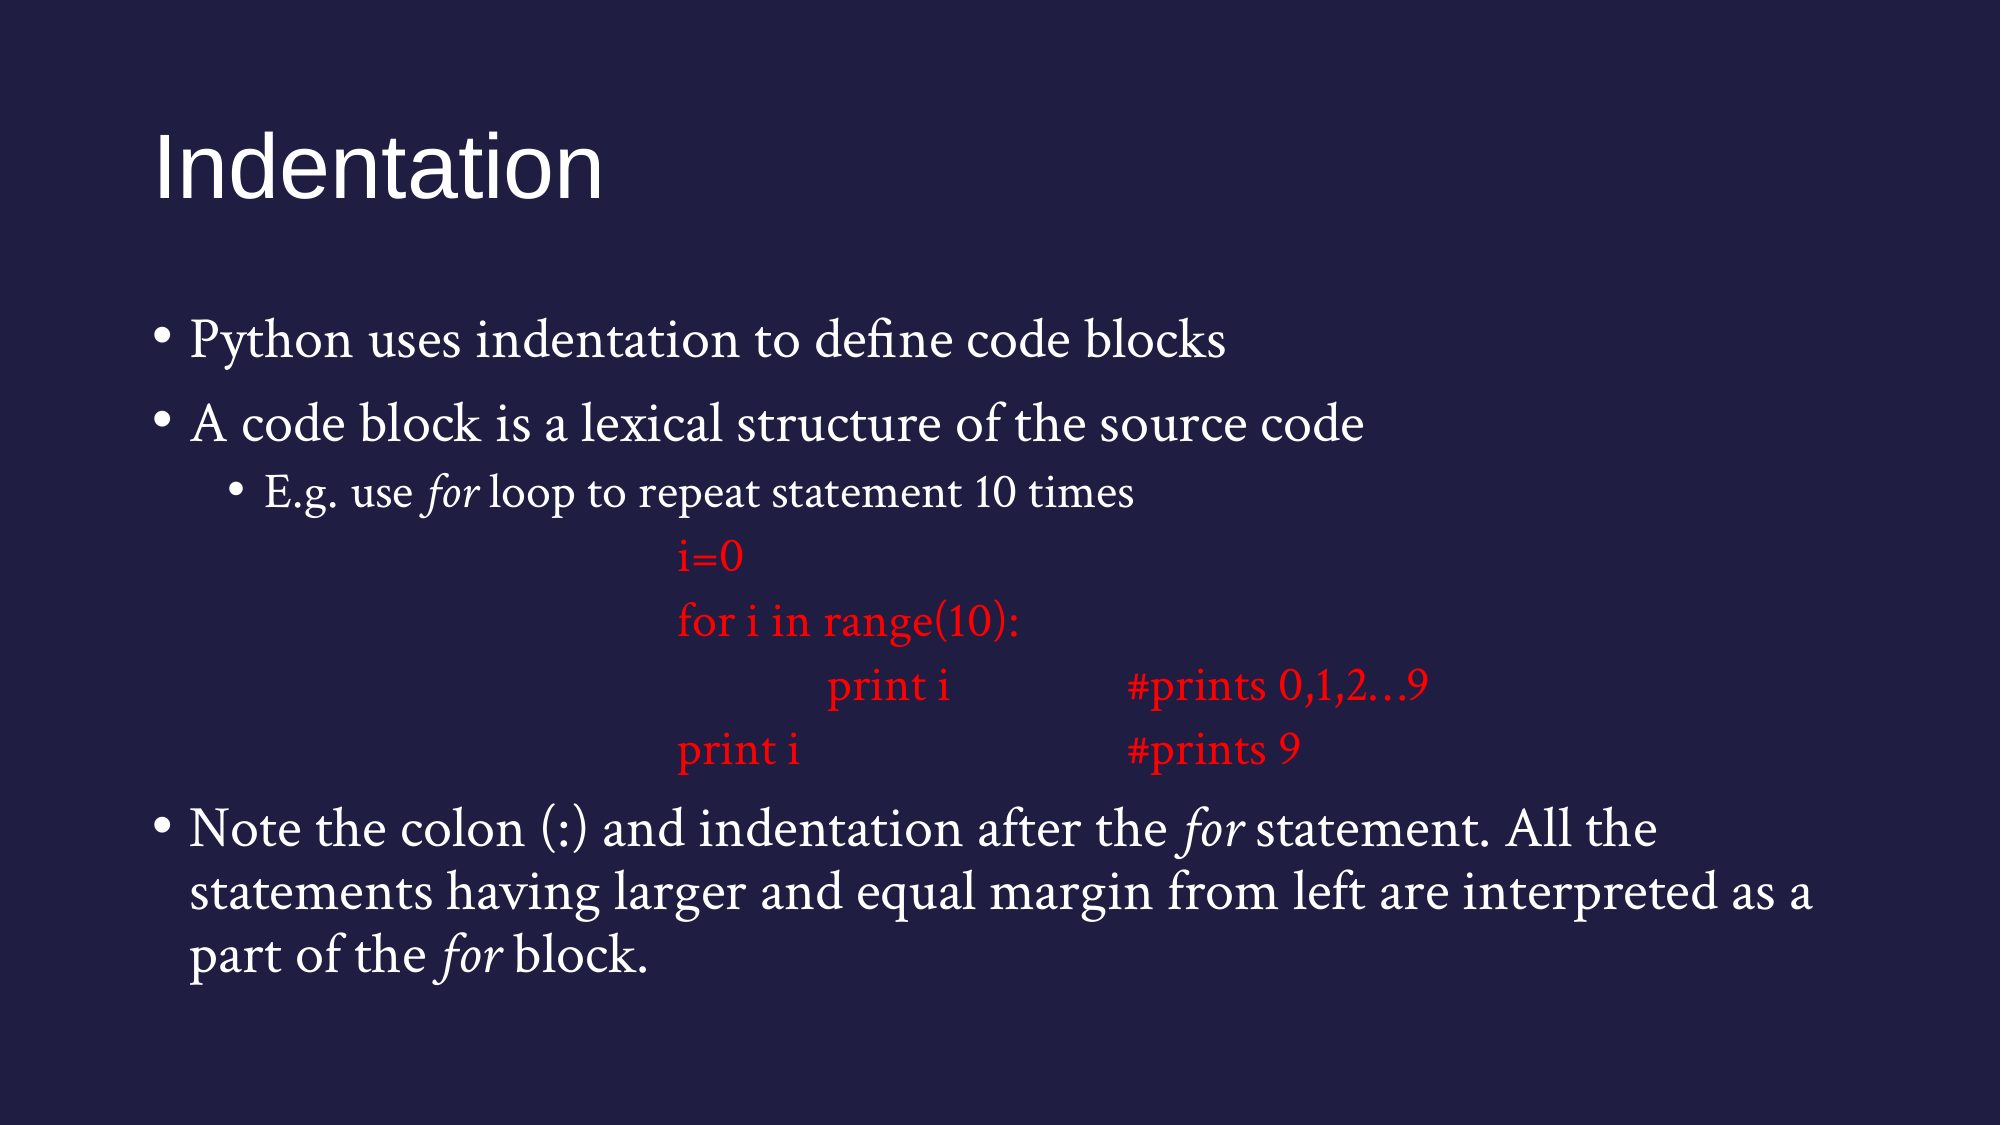

# Indentation
Python uses indentation to define code blocks
A code block is a lexical structure of the source code
E.g. use for loop to repeat statement 10 times
			i=0
			for i in range(10):
				print i		#prints 0,1,2…9
			print i			#prints 9
Note the colon (:) and indentation after the for statement. All the statements having larger and equal margin from left are interpreted as a part of the for block.